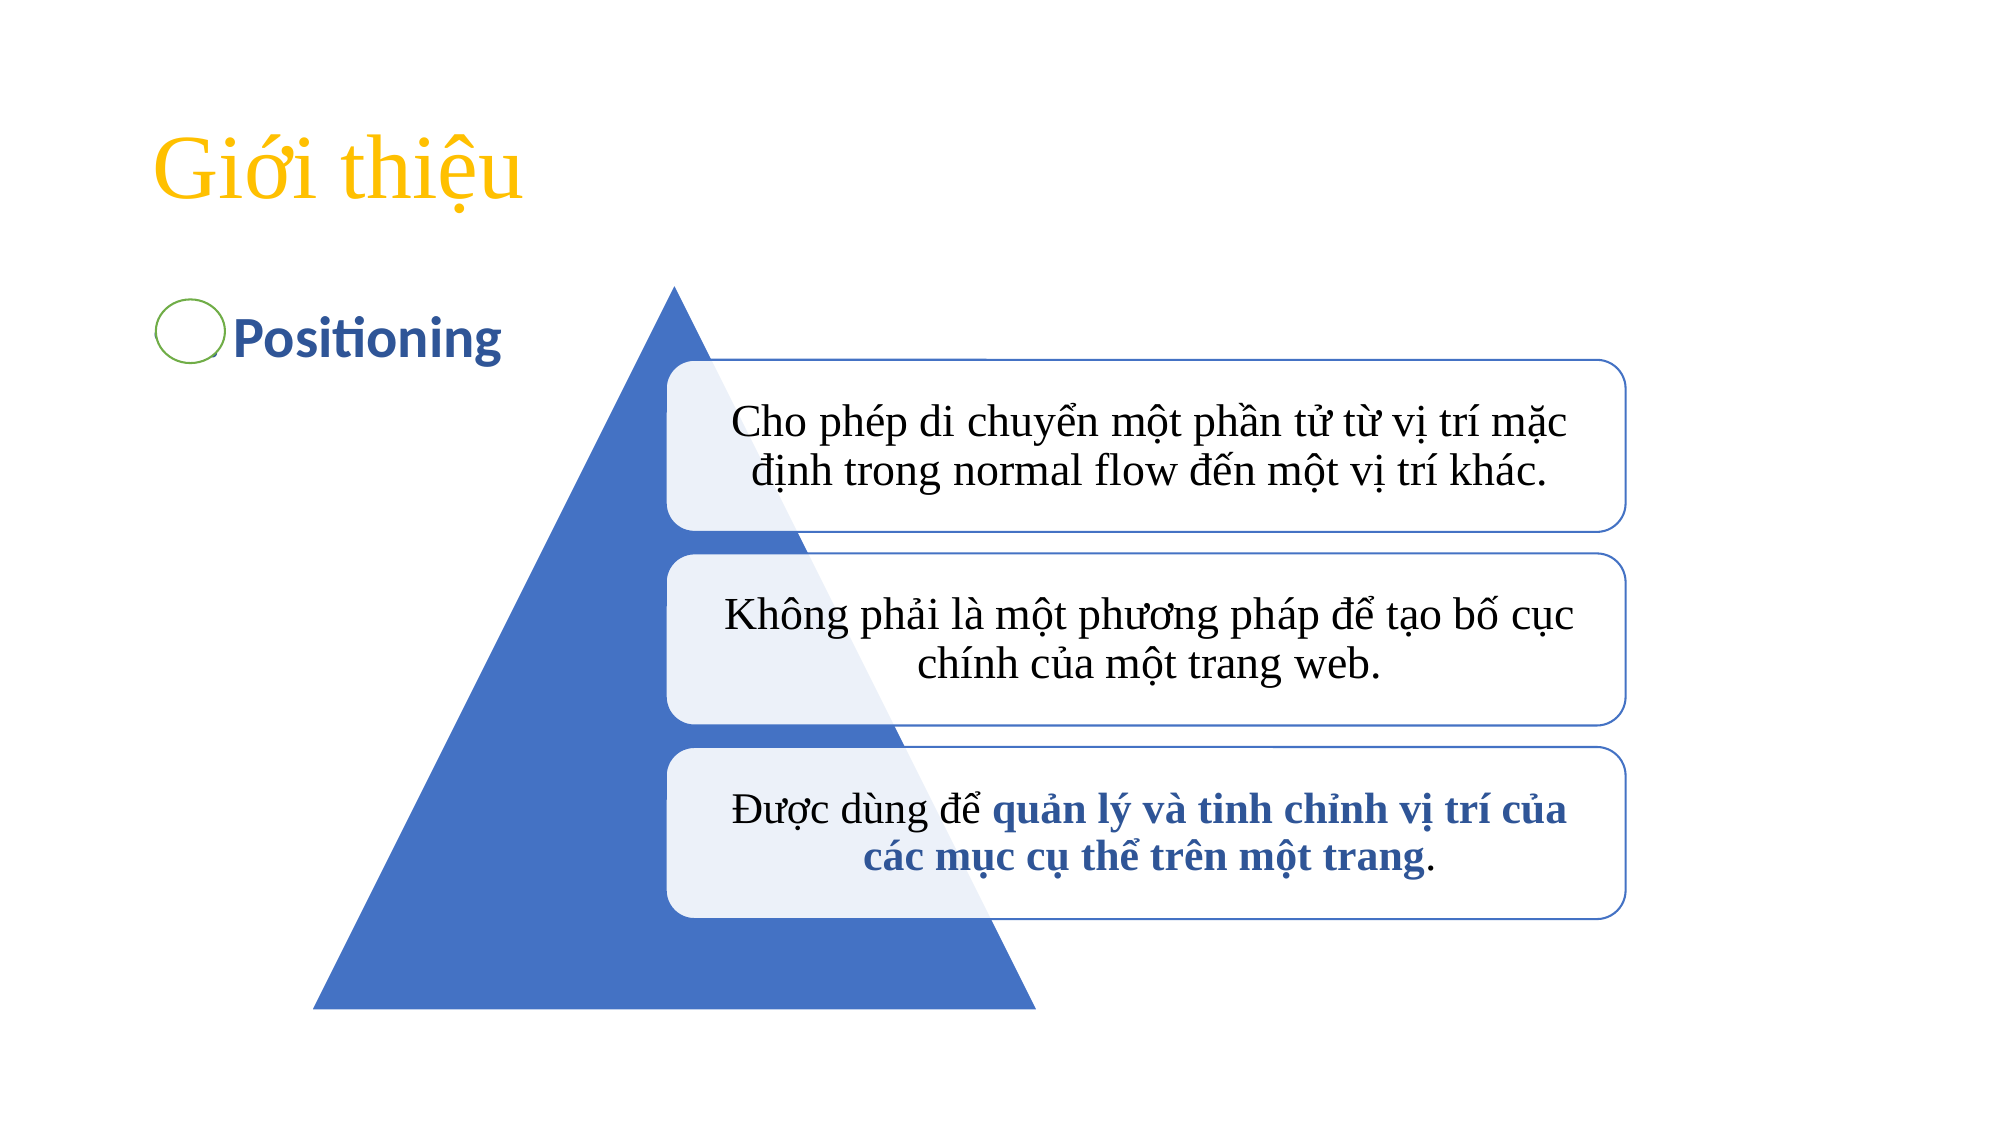

# Giới thiệu
Cho phép di chuyển một phần tử từ vị trí mặc định trong normal flow đến một vị trí khác.
Không phải là một phương pháp để tạo bố cục chính của một trang web.
Được dùng để quản lý và tinh chỉnh vị trí của các mục cụ thể trên một trang.
f. Positioning